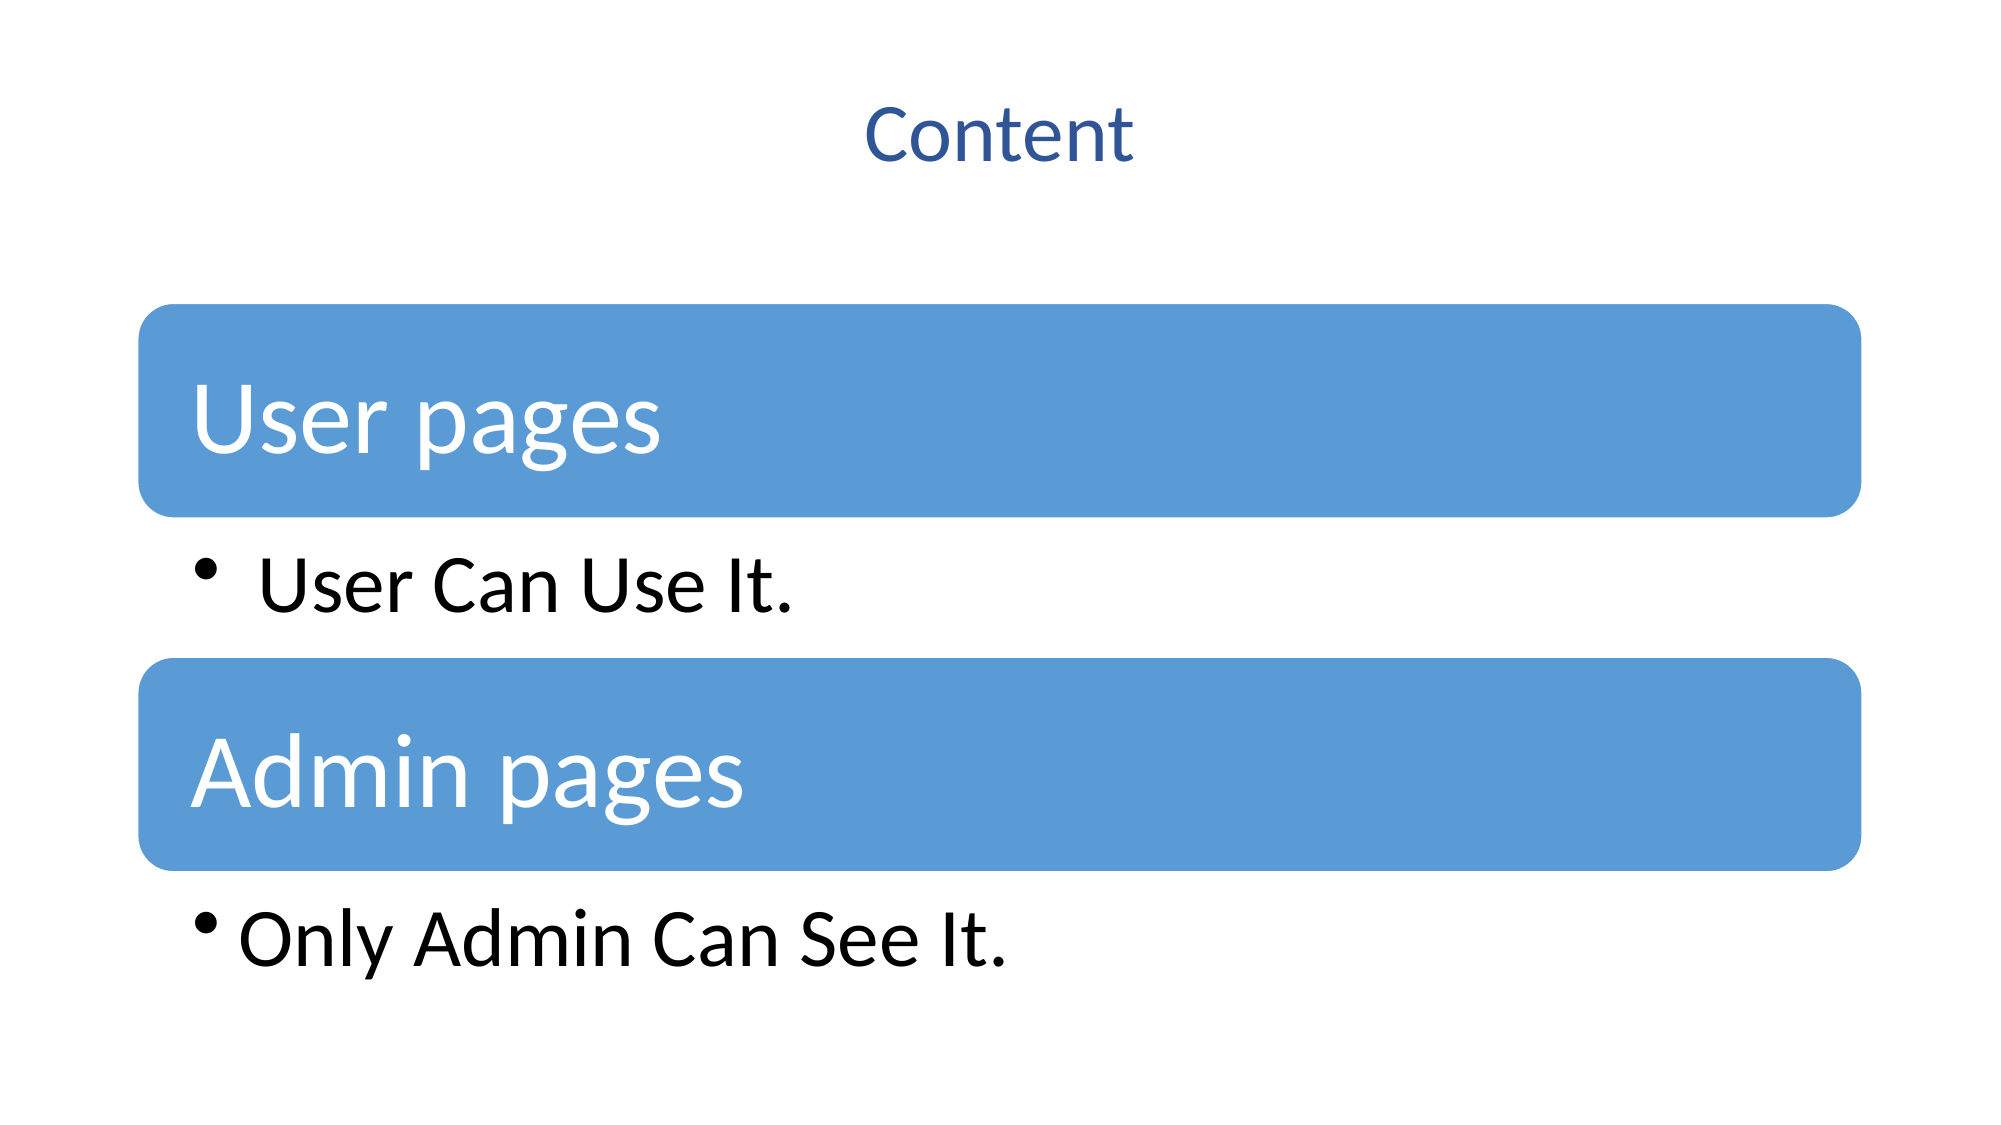

# Content
User pages
 User Can Use It.
Admin pages
Only Admin Can See It.